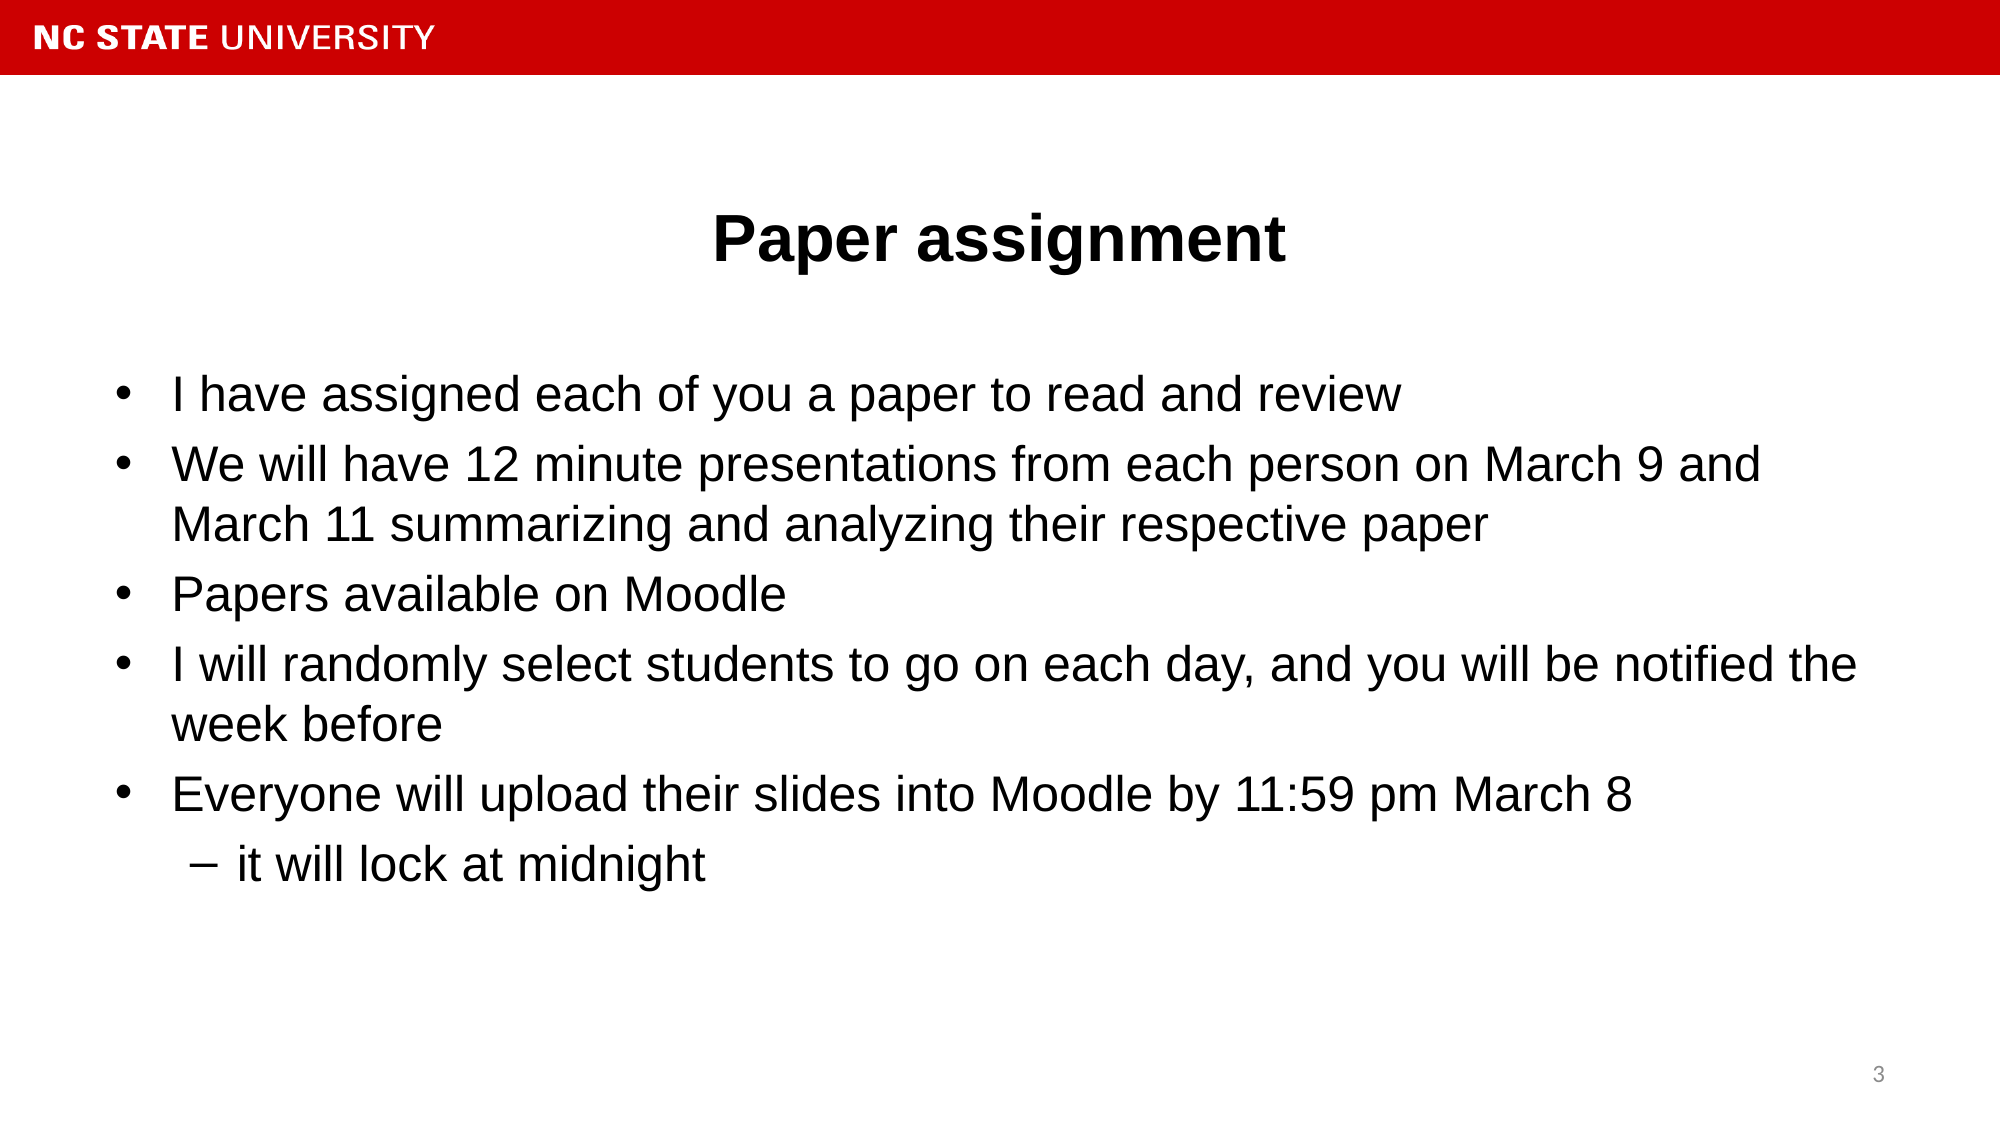

# Paper assignment
I have assigned each of you a paper to read and review
We will have 12 minute presentations from each person on March 9 and March 11 summarizing and analyzing their respective paper
Papers available on Moodle
I will randomly select students to go on each day, and you will be notified the week before
Everyone will upload their slides into Moodle by 11:59 pm March 8
it will lock at midnight
3